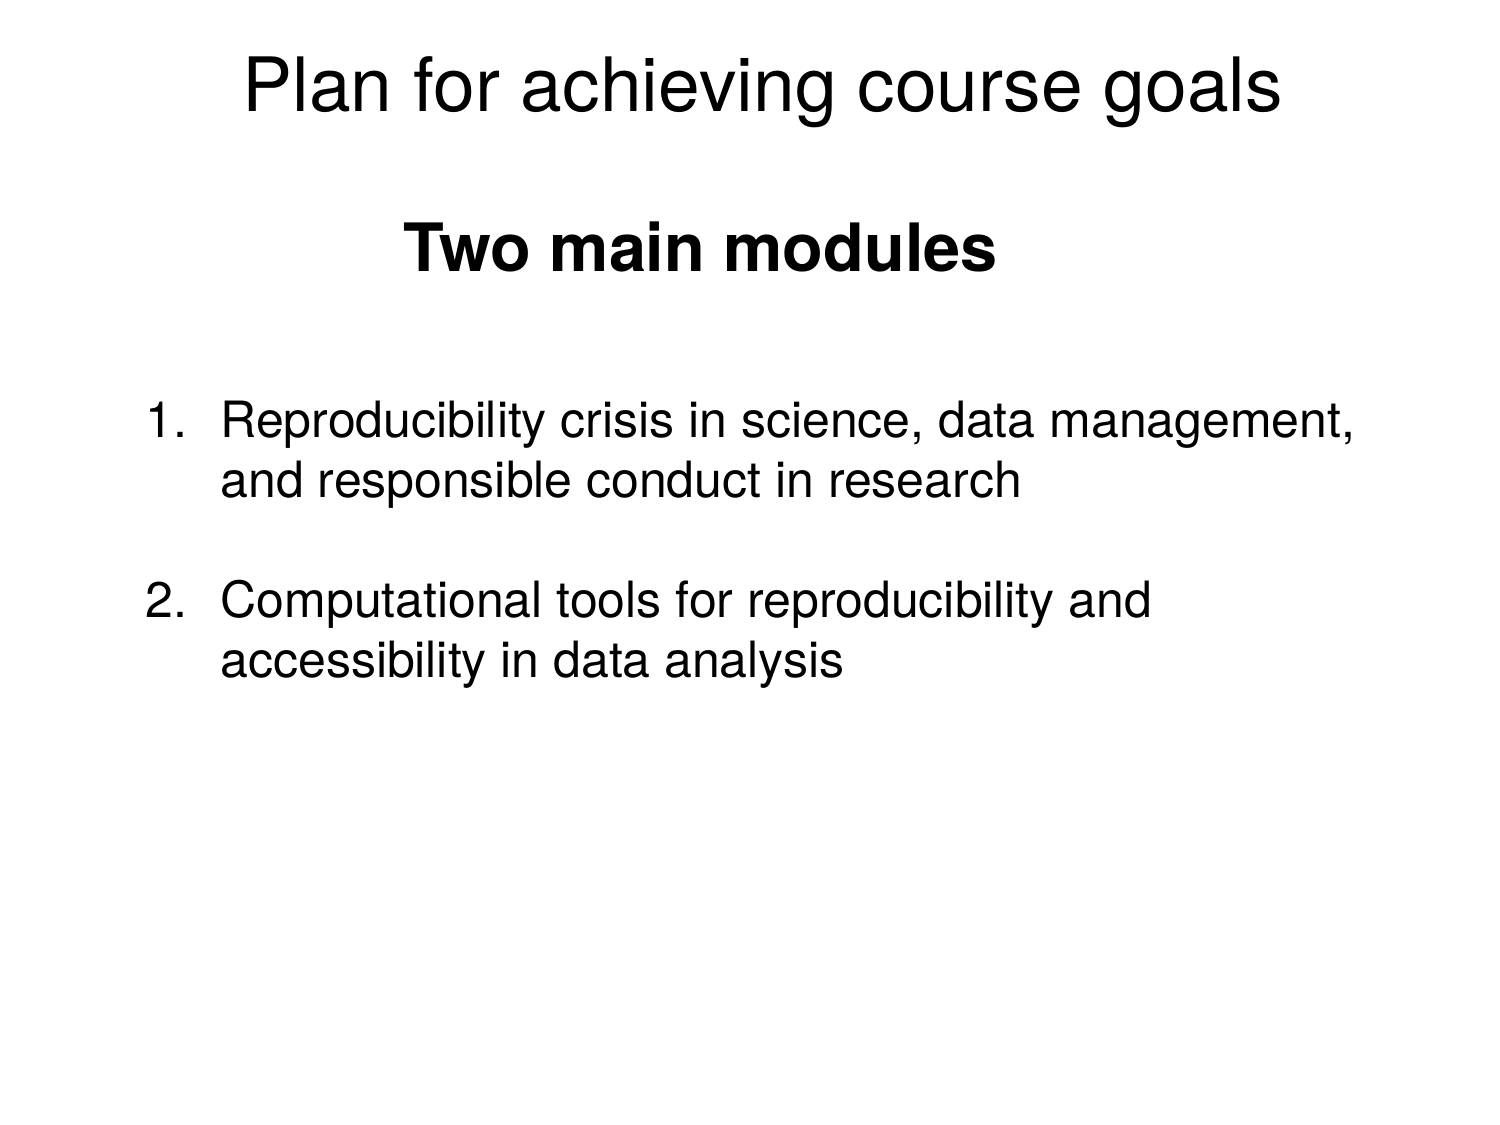

Plan for achieving course goals
Two main modules
Reproducibility crisis in science, data management, and responsible conduct in research

Computational tools for reproducibility and accessibility in data analysis